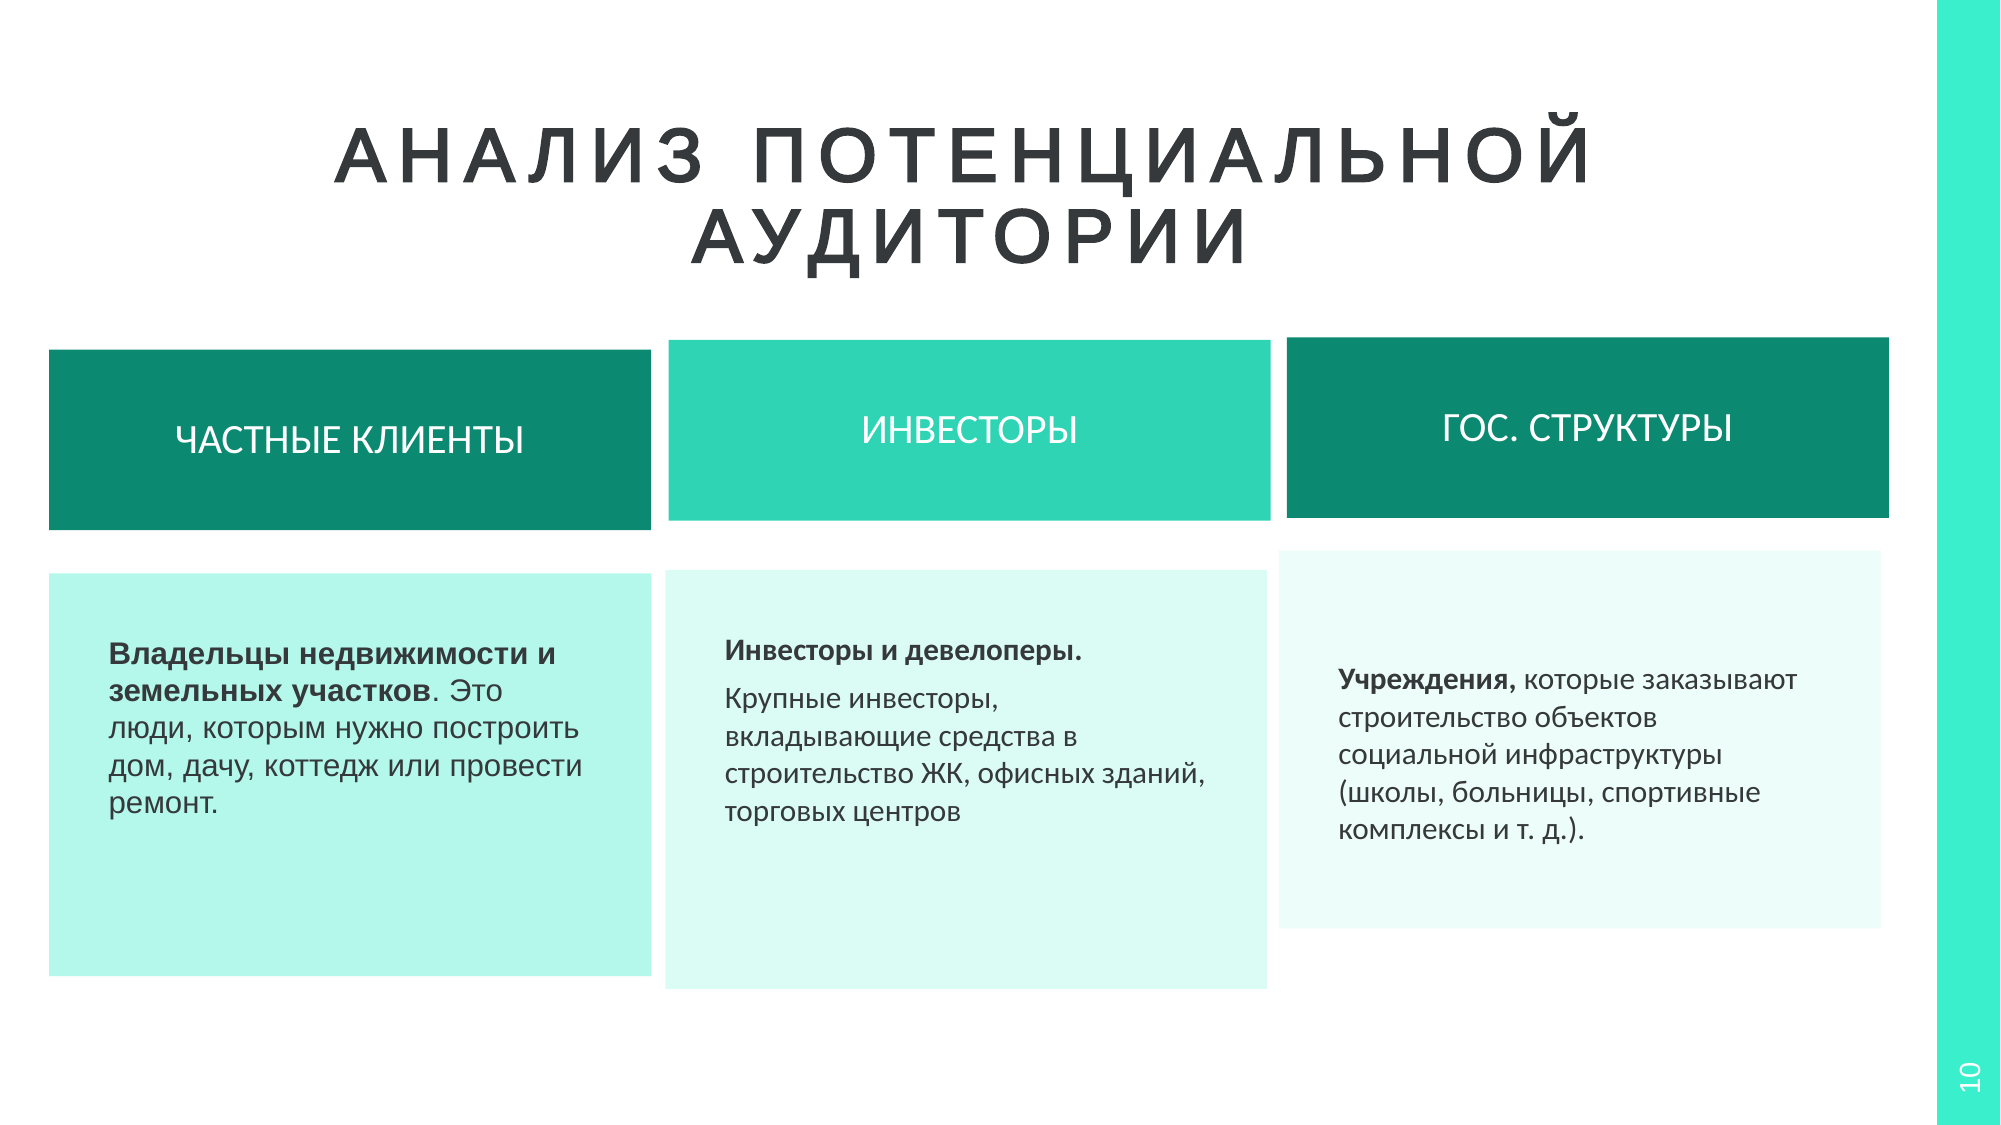

# Анализ потенциальной аудитории
ЧАСТНЫЕ КЛИЕНТЫ
Владельцы недвижимости и земельных участков. Это люди, которым нужно построить дом, дачу, коттедж или провести ремонт.
ИНВЕСТОРЫ
Инвесторы и девелоперы.
Крупные инвесторы, вкладывающие средства в строительство ЖК, офисных зданий, торговых центров
ГОС. СТРУКТУРЫ

Учреждения, которые заказывают строительство объектов социальной инфраструктуры (школы, больницы, спортивные комплексы и т. д.).

10